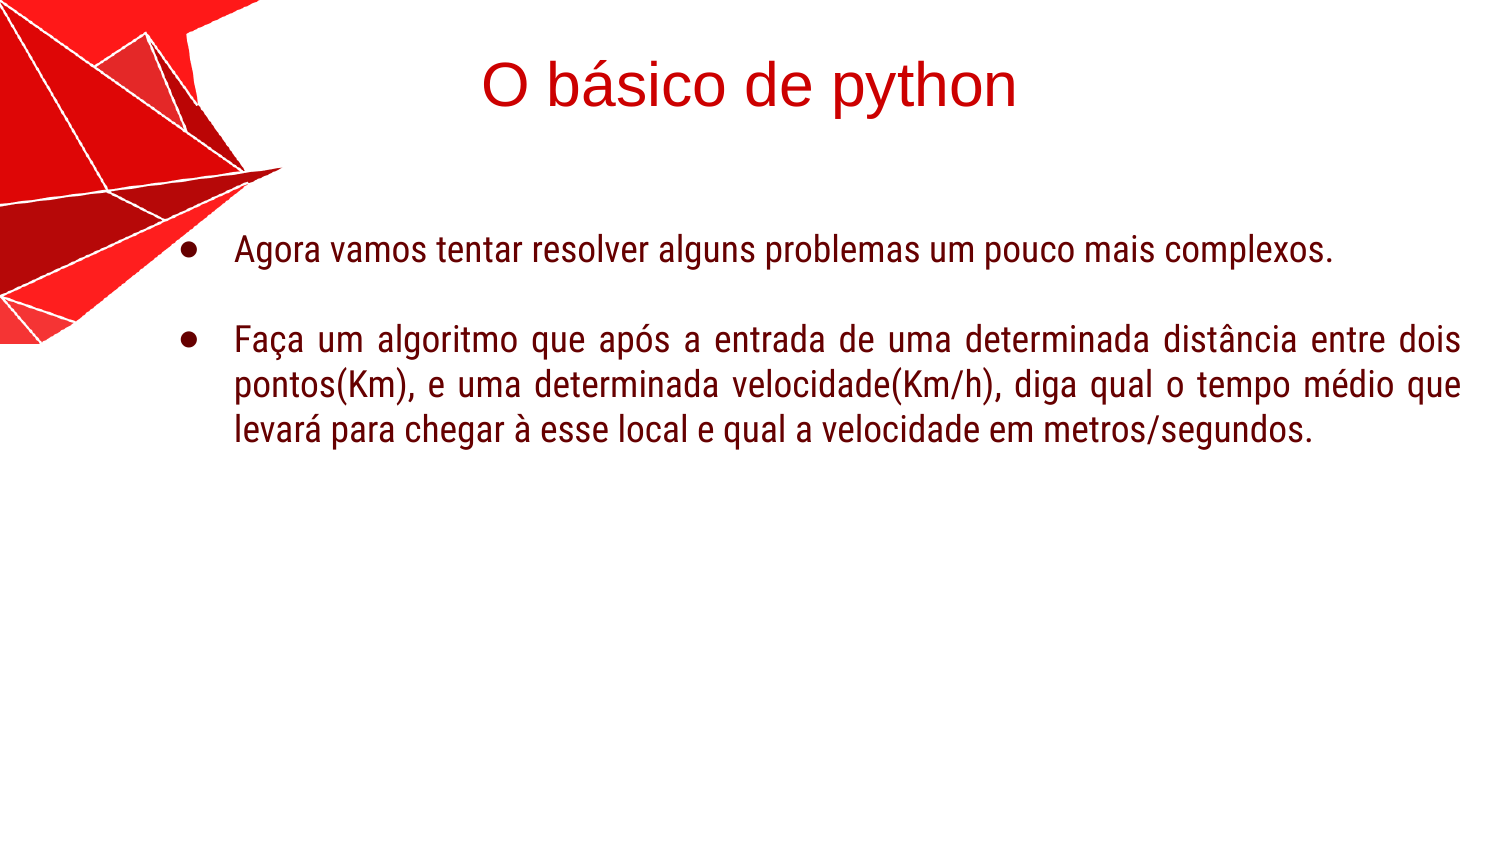

O básico de python
Agora vamos tentar resolver alguns problemas um pouco mais complexos.

Faça um algoritmo que após a entrada de uma determinada distância entre dois pontos(Km), e uma determinada velocidade(Km/h), diga qual o tempo médio que levará para chegar à esse local e qual a velocidade em metros/segundos.